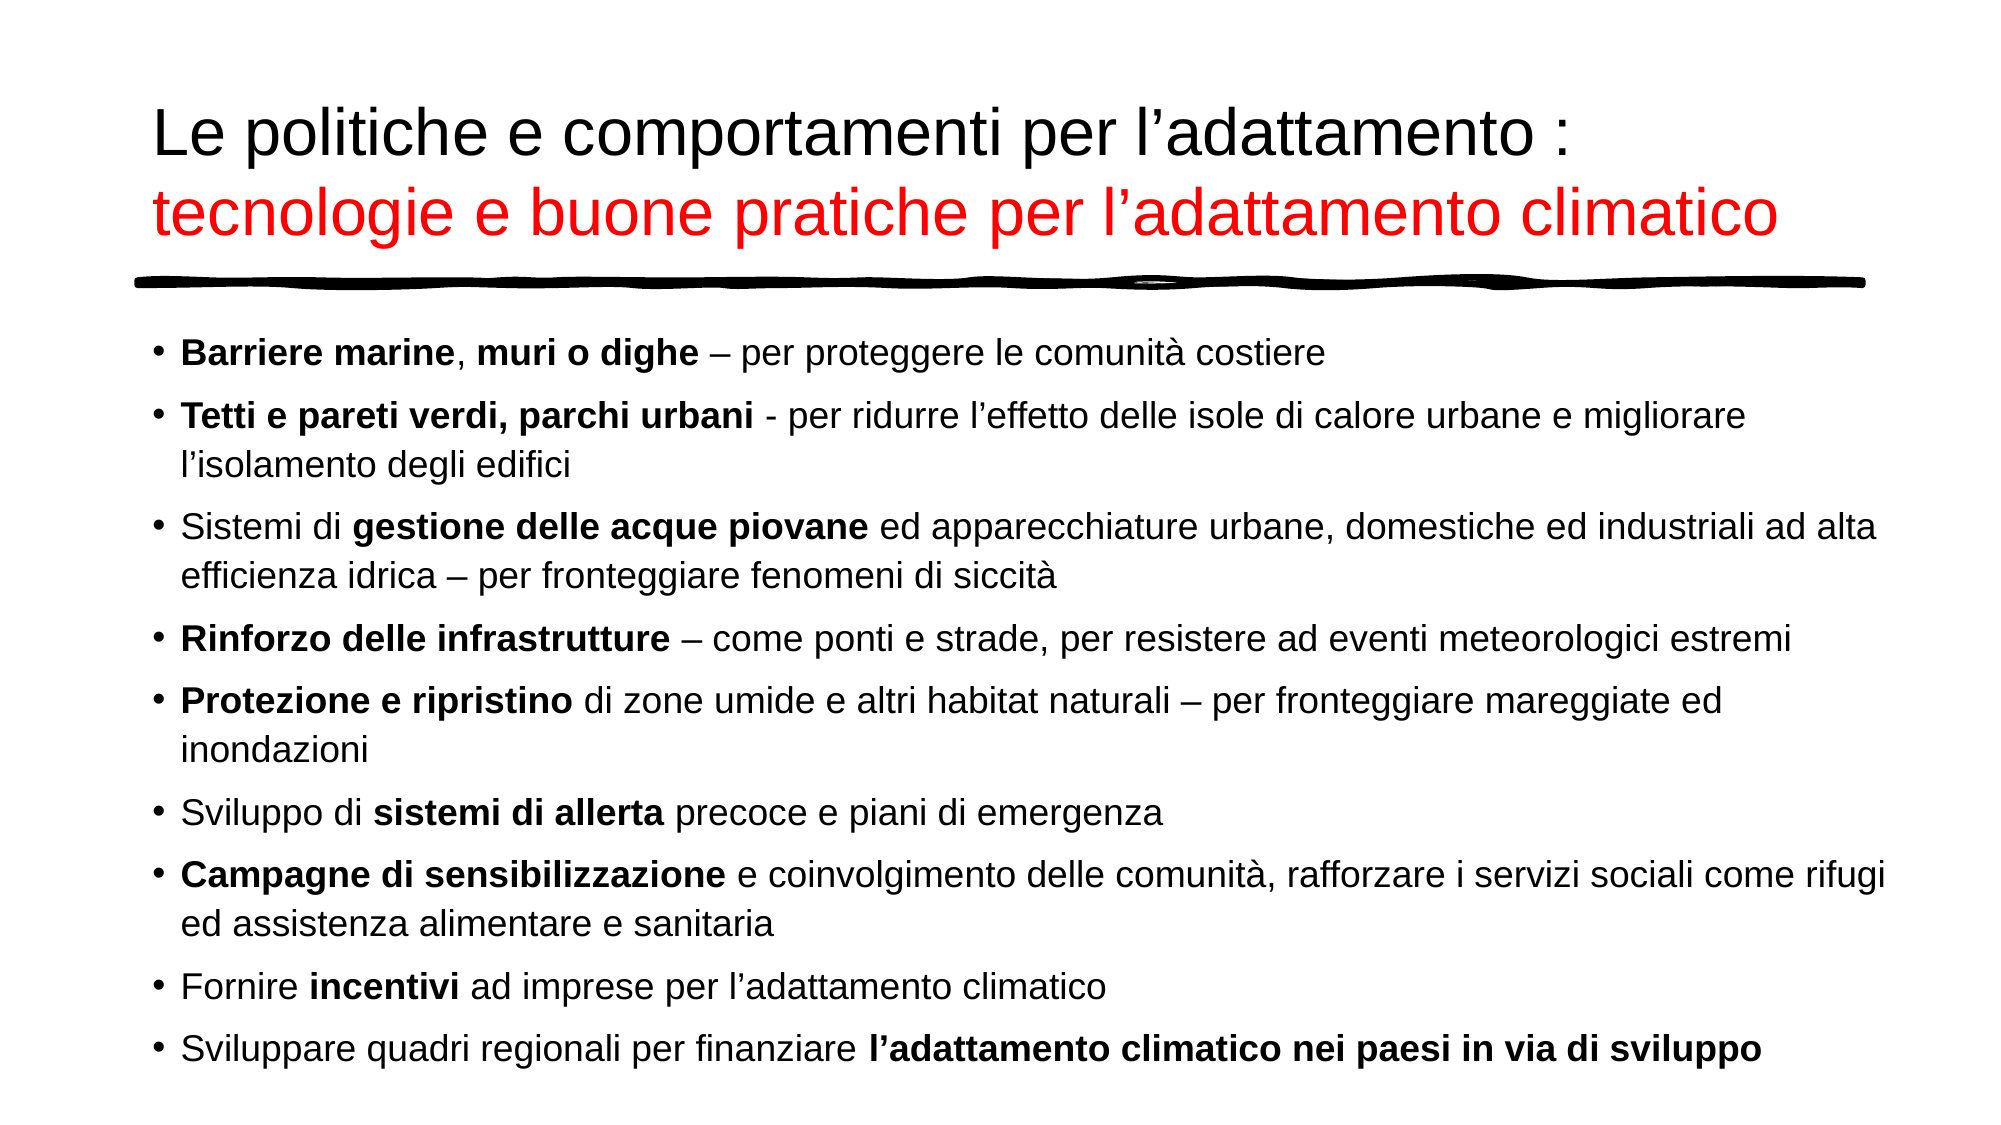

# Le politiche e comportamenti per l’adattamento : tecnologie e buone pratiche per l’adattamento climatico
Barriere marine, muri o dighe – per proteggere le comunità costiere
Tetti e pareti verdi, parchi urbani - per ridurre l’effetto delle isole di calore urbane e migliorare l’isolamento degli edifici
Sistemi di gestione delle acque piovane ed apparecchiature urbane, domestiche ed industriali ad alta efficienza idrica – per fronteggiare fenomeni di siccità
Rinforzo delle infrastrutture – come ponti e strade, per resistere ad eventi meteorologici estremi
Protezione e ripristino di zone umide e altri habitat naturali – per fronteggiare mareggiate ed inondazioni
Sviluppo di sistemi di allerta precoce e piani di emergenza
Campagne di sensibilizzazione e coinvolgimento delle comunità, rafforzare i servizi sociali come rifugi ed assistenza alimentare e sanitaria
Fornire incentivi ad imprese per l’adattamento climatico
Sviluppare quadri regionali per finanziare l’adattamento climatico nei paesi in via di sviluppo